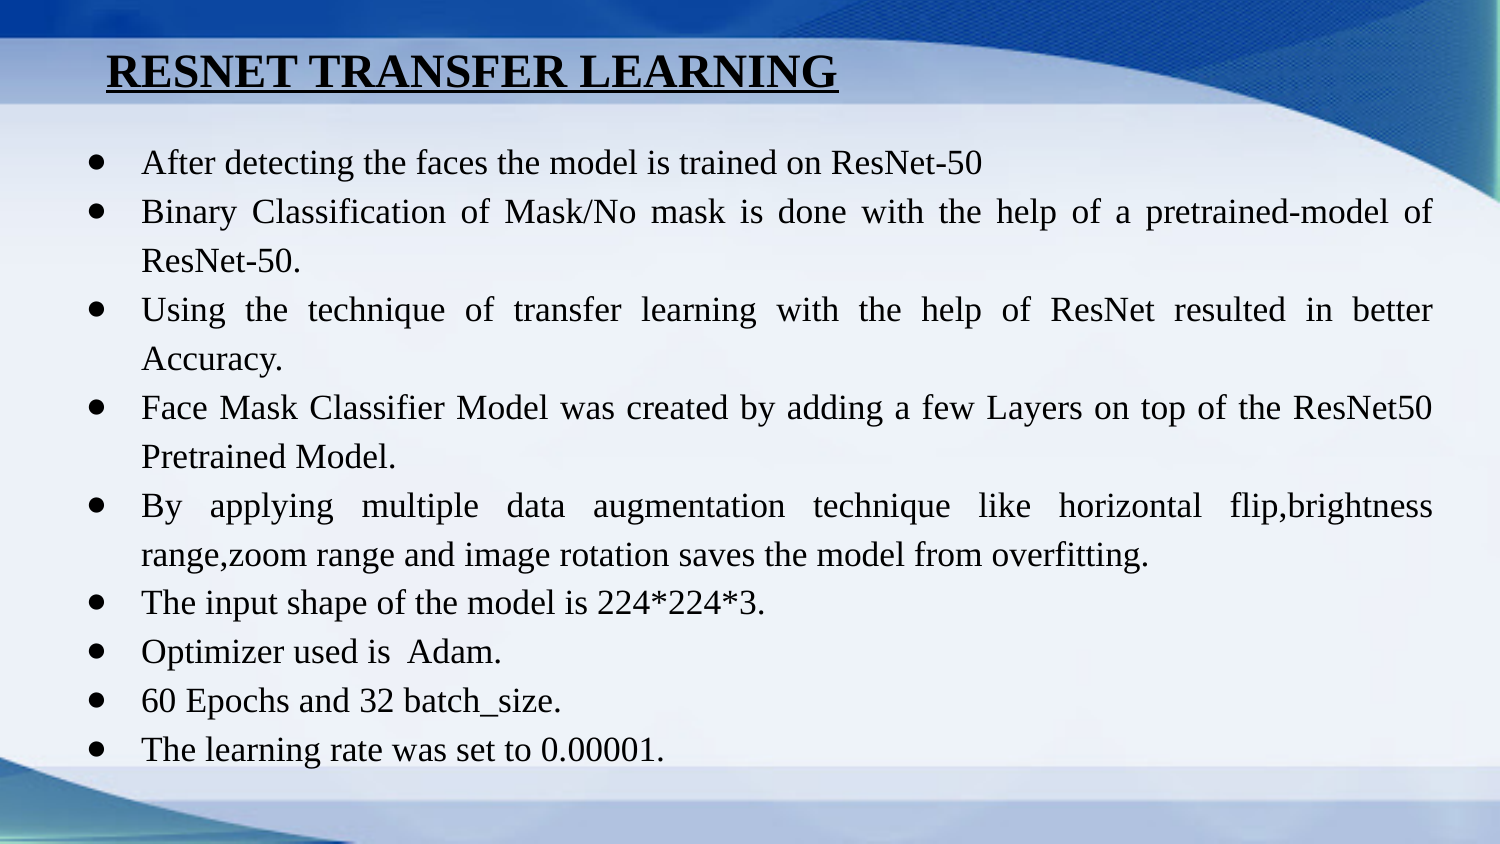

# RESNET TRANSFER LEARNING
After detecting the faces the model is trained on ResNet-50
Binary Classification of Mask/No mask is done with the help of a pretrained-model of ResNet-50.
Using the technique of transfer learning with the help of ResNet resulted in better Accuracy.
Face Mask Classifier Model was created by adding a few Layers on top of the ResNet50 Pretrained Model.
By applying multiple data augmentation technique like horizontal flip,brightness range,zoom range and image rotation saves the model from overfitting.
The input shape of the model is 224*224*3.
Optimizer used is  Adam.
60 Epochs and 32 batch_size.
The learning rate was set to 0.00001.